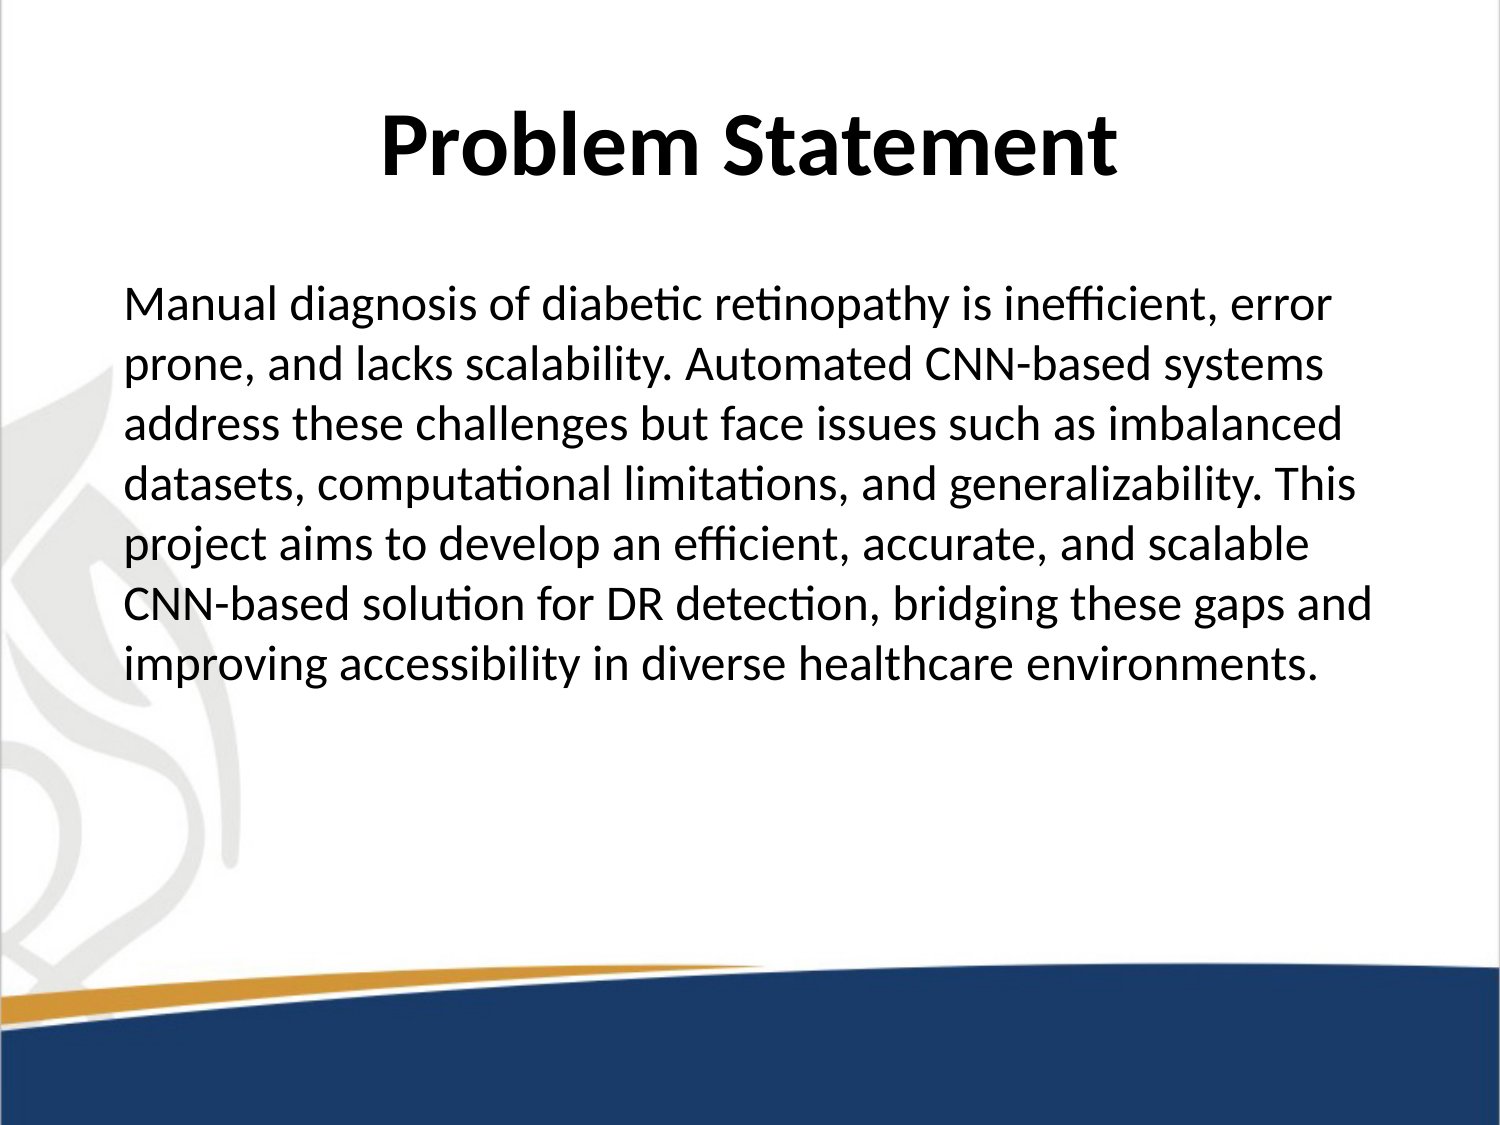

# Problem Statement
Manual diagnosis of diabetic retinopathy is inefficient, error
prone, and lacks scalability. Automated CNN-based systems
address these challenges but face issues such as imbalanced
datasets, computational limitations, and generalizability. This
project aims to develop an efficient, accurate, and scalable
CNN-based solution for DR detection, bridging these gaps and
improving accessibility in diverse healthcare environments.